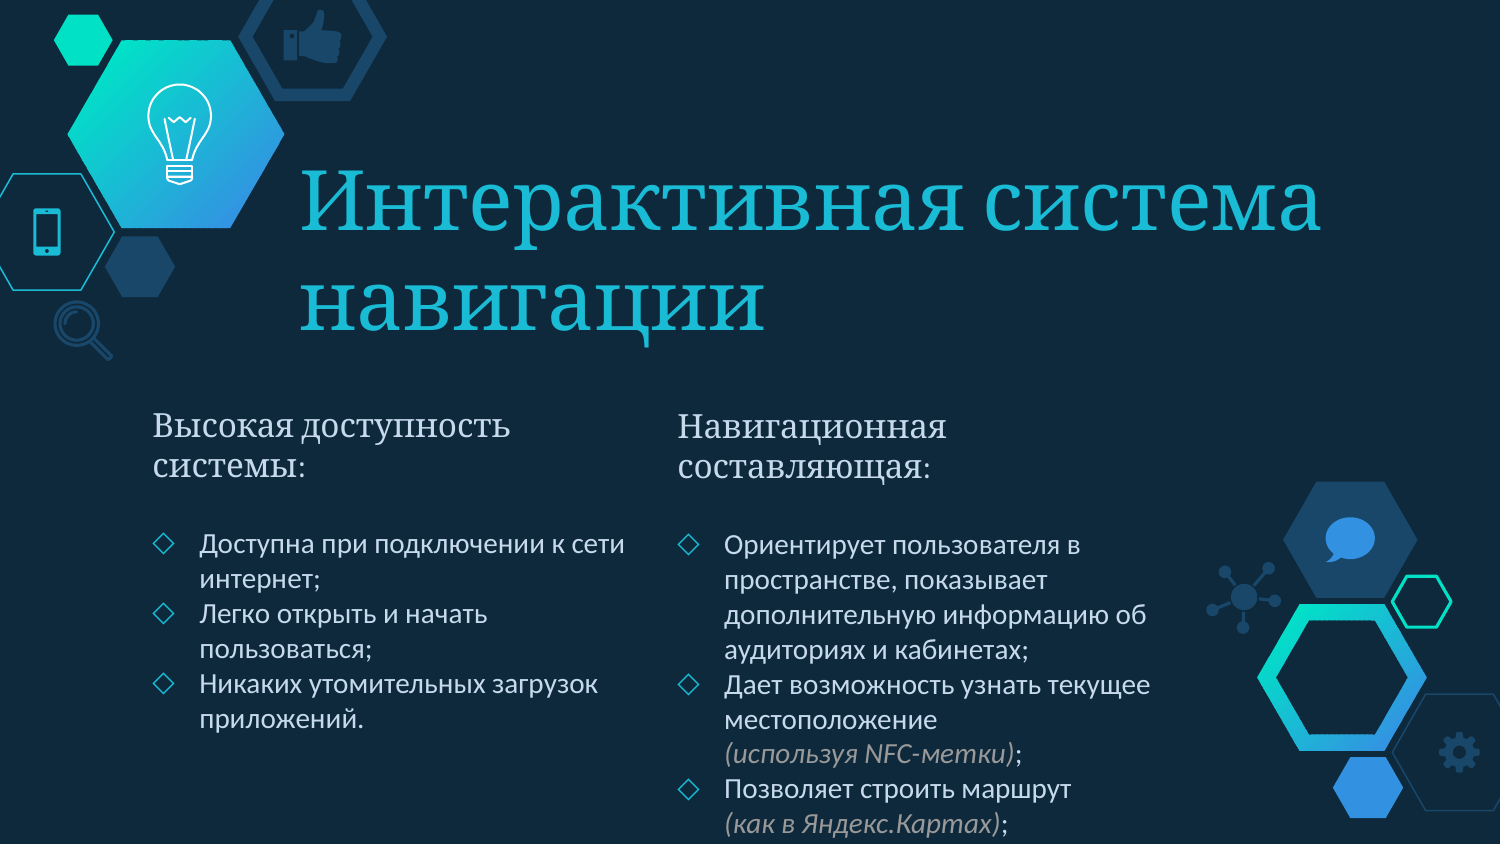

Интерактивная система
навигации
Высокая доступность системы:

Доступна при подключении к сети интернет;
Легко открыть и начать пользоваться;
Никаких утомительных загрузок приложений.
Навигационная составляющая:

Ориентирует пользователя в пространстве, показывает дополнительную информацию об аудиториях и кабинетах;
Дает возможность узнать текущее местоположение
(используя NFC-метки);
Позволяет строить маршрут
(как в Яндекс.Картах);